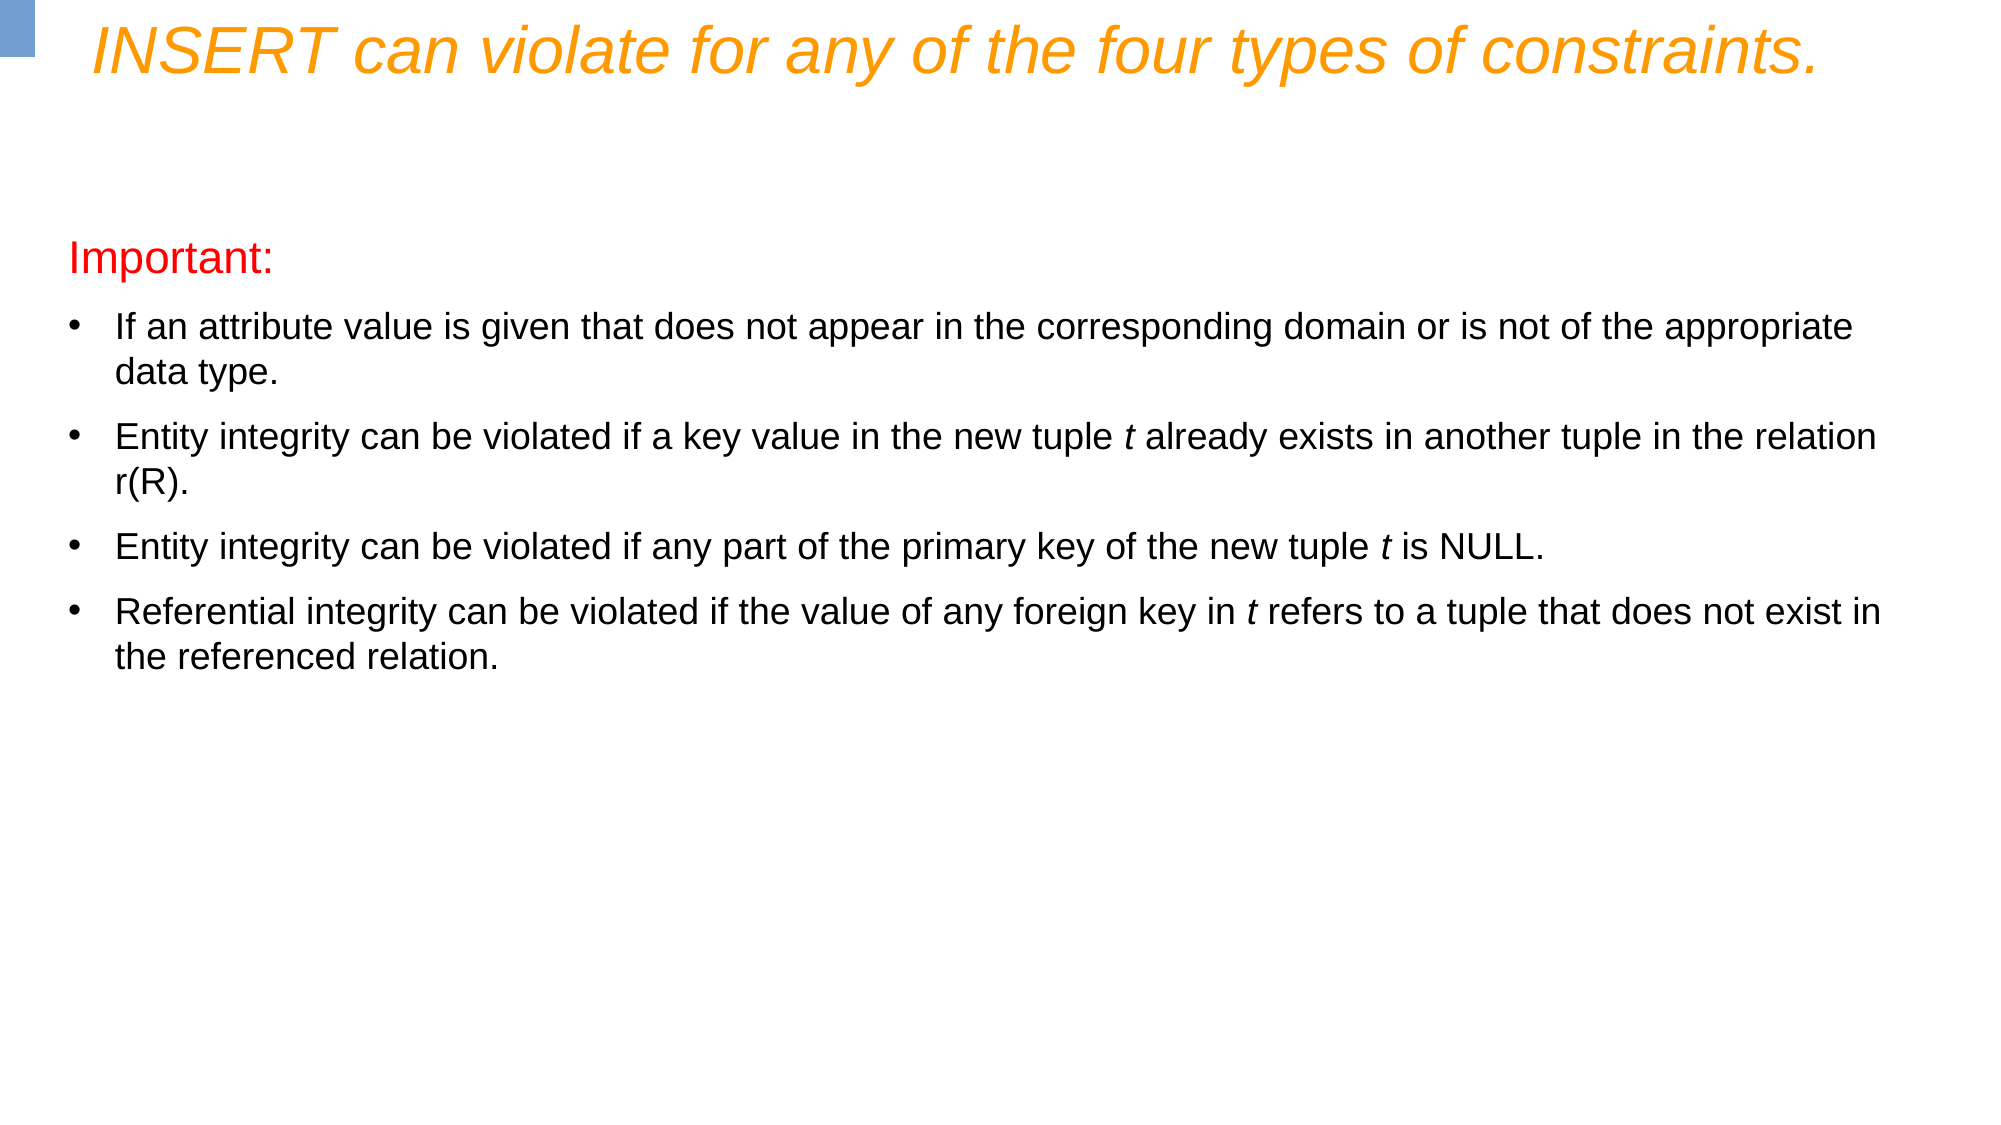

INSERT can violate for any of the four types of constraints.
Important:

If an attribute value is given that does not appear in the corresponding domain or is not of the appropriate data type.

Entity integrity can be violated if a key value in the new tuple t already exists in another tuple in the relation r(R).

Entity integrity can be violated if any part of the primary key of the new tuple t is NULL.

Referential integrity can be violated if the value of any foreign key in t refers to a tuple that does not exist in the referenced relation.